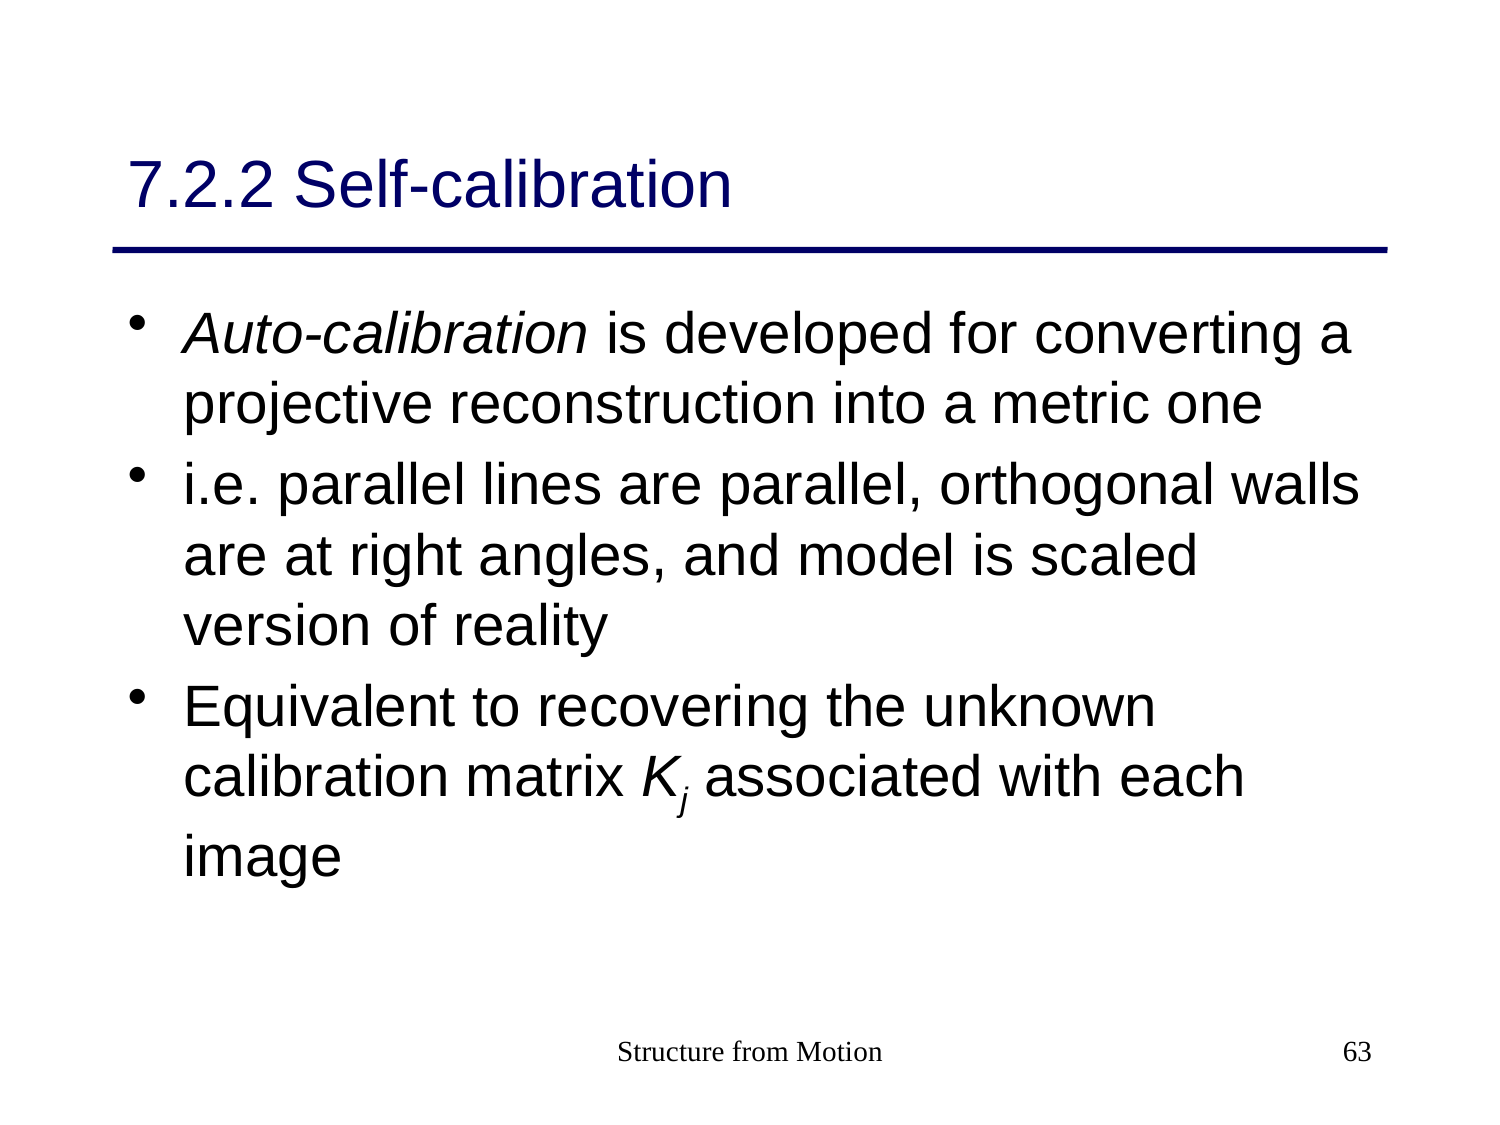

# 7.2.2 Self-calibration
Auto-calibration is developed for converting a projective reconstruction into a metric one
i.e. parallel lines are parallel, orthogonal walls are at right angles, and model is scaled version of reality
Equivalent to recovering the unknown calibration matrix Kj associated with each image
Structure from Motion
63